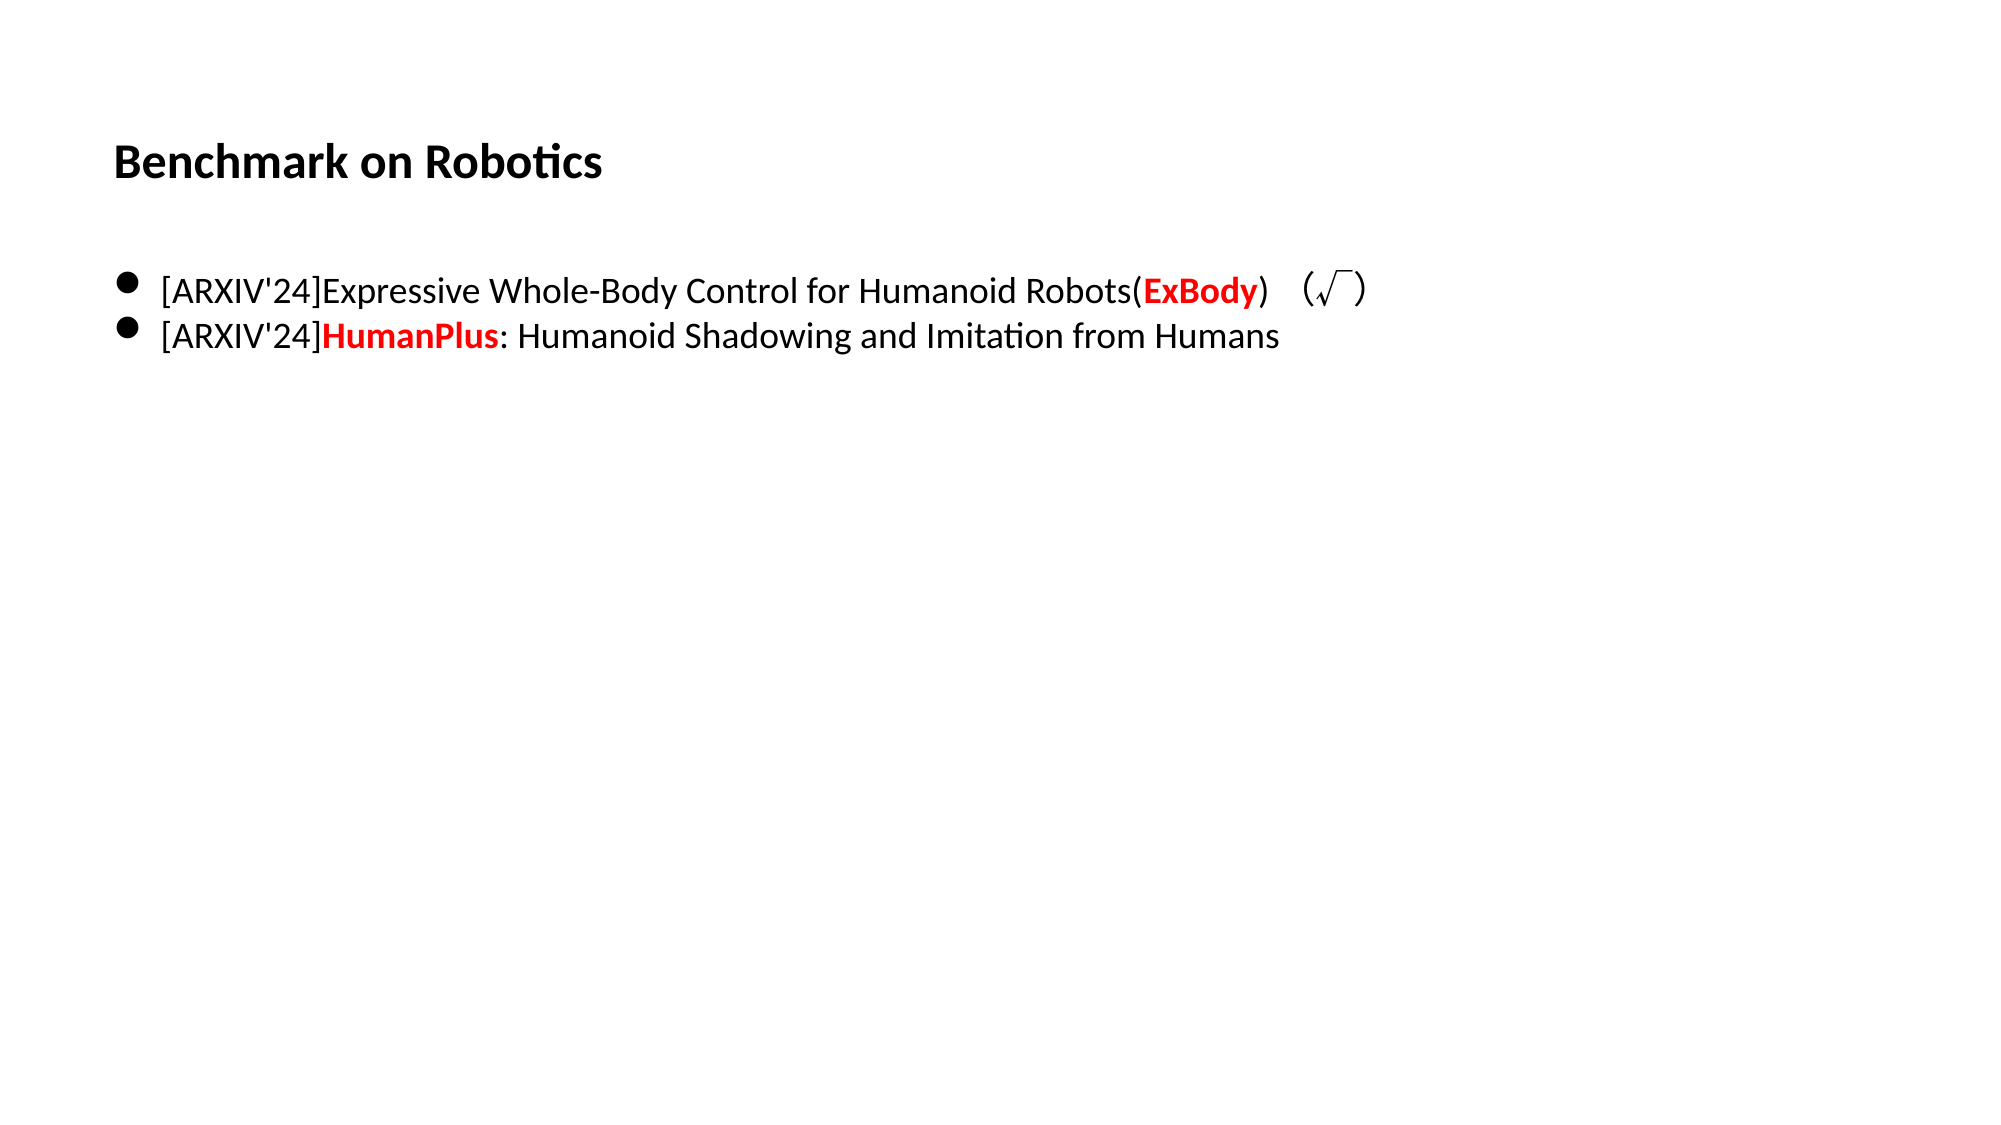

#
Benchmark on Robotics
[ARXIV'24]Expressive Whole-Body Control for Humanoid Robots(ExBody)（√）
[ARXIV'24]HumanPlus: Humanoid Shadowing and Imitation from Humans